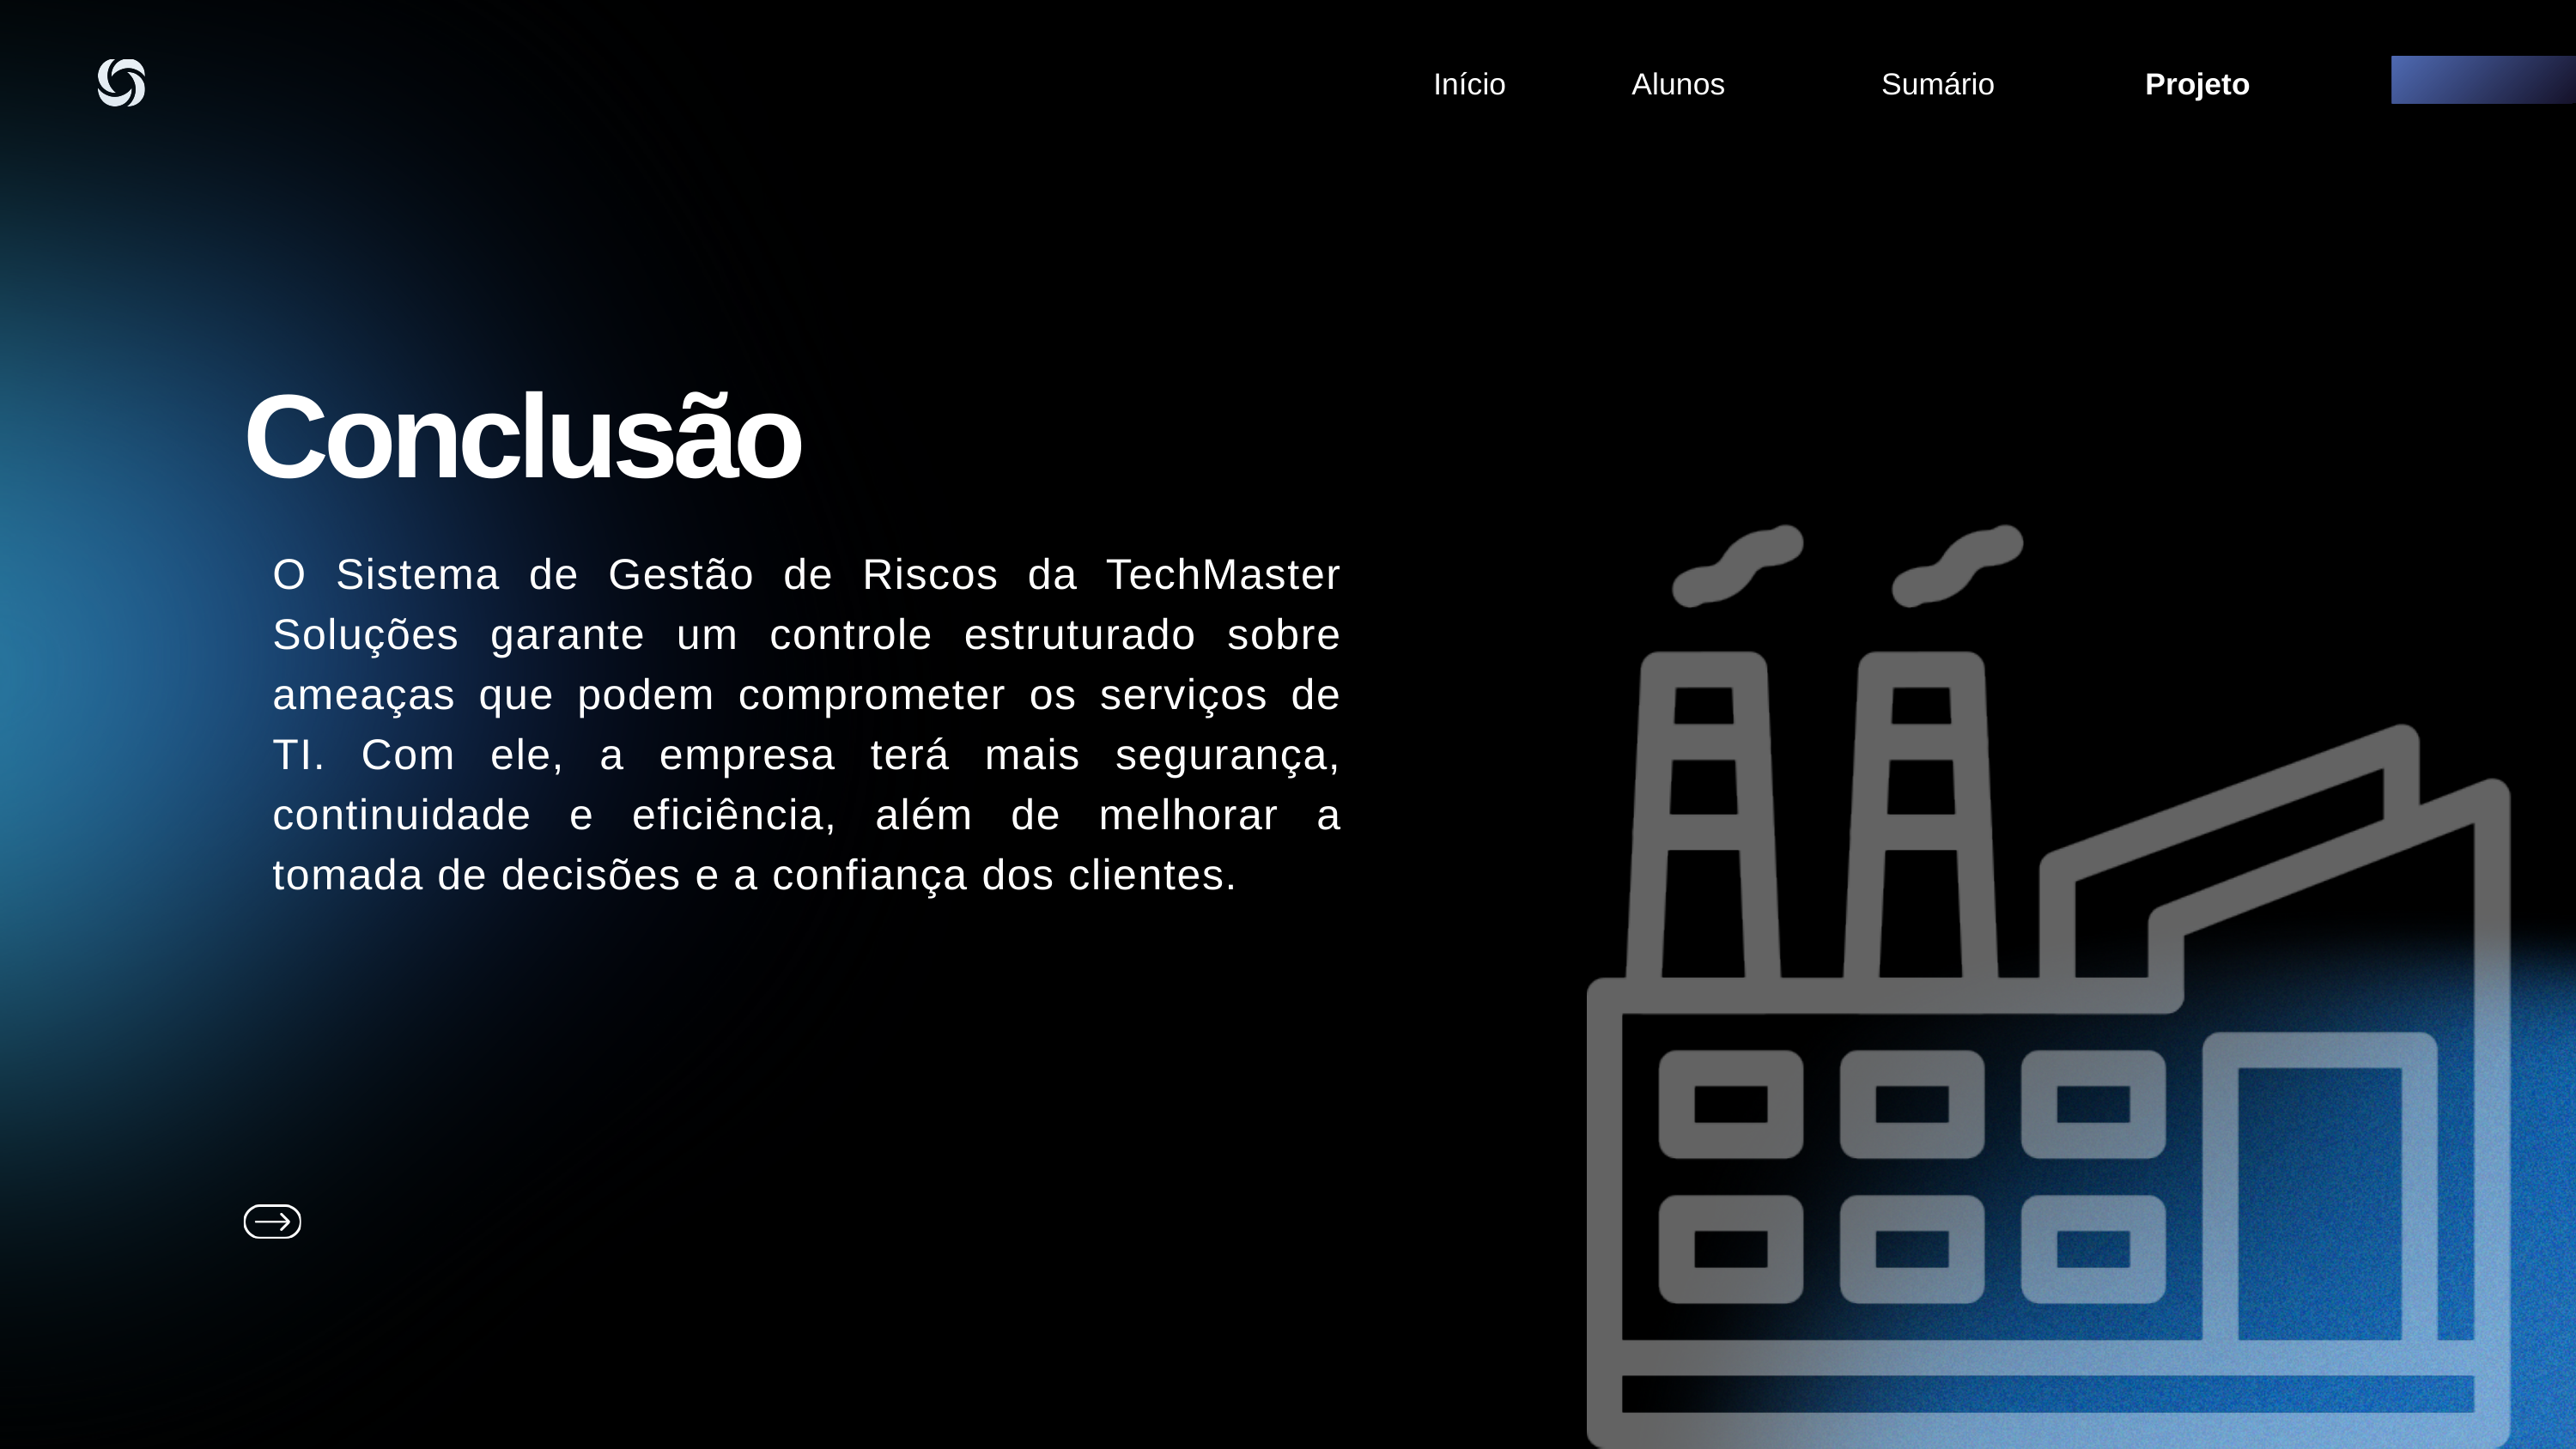

Início
Alunos
Sumário
Projeto

Conclusão

O Sistema de Gestão de Riscos da TechMaster Soluções garante um controle estruturado sobre ameaças que podem comprometer os serviços de TI. Com ele, a empresa terá mais segurança, continuidade e eficiência, além de melhorar a tomada de decisões e a confiança dos clientes.